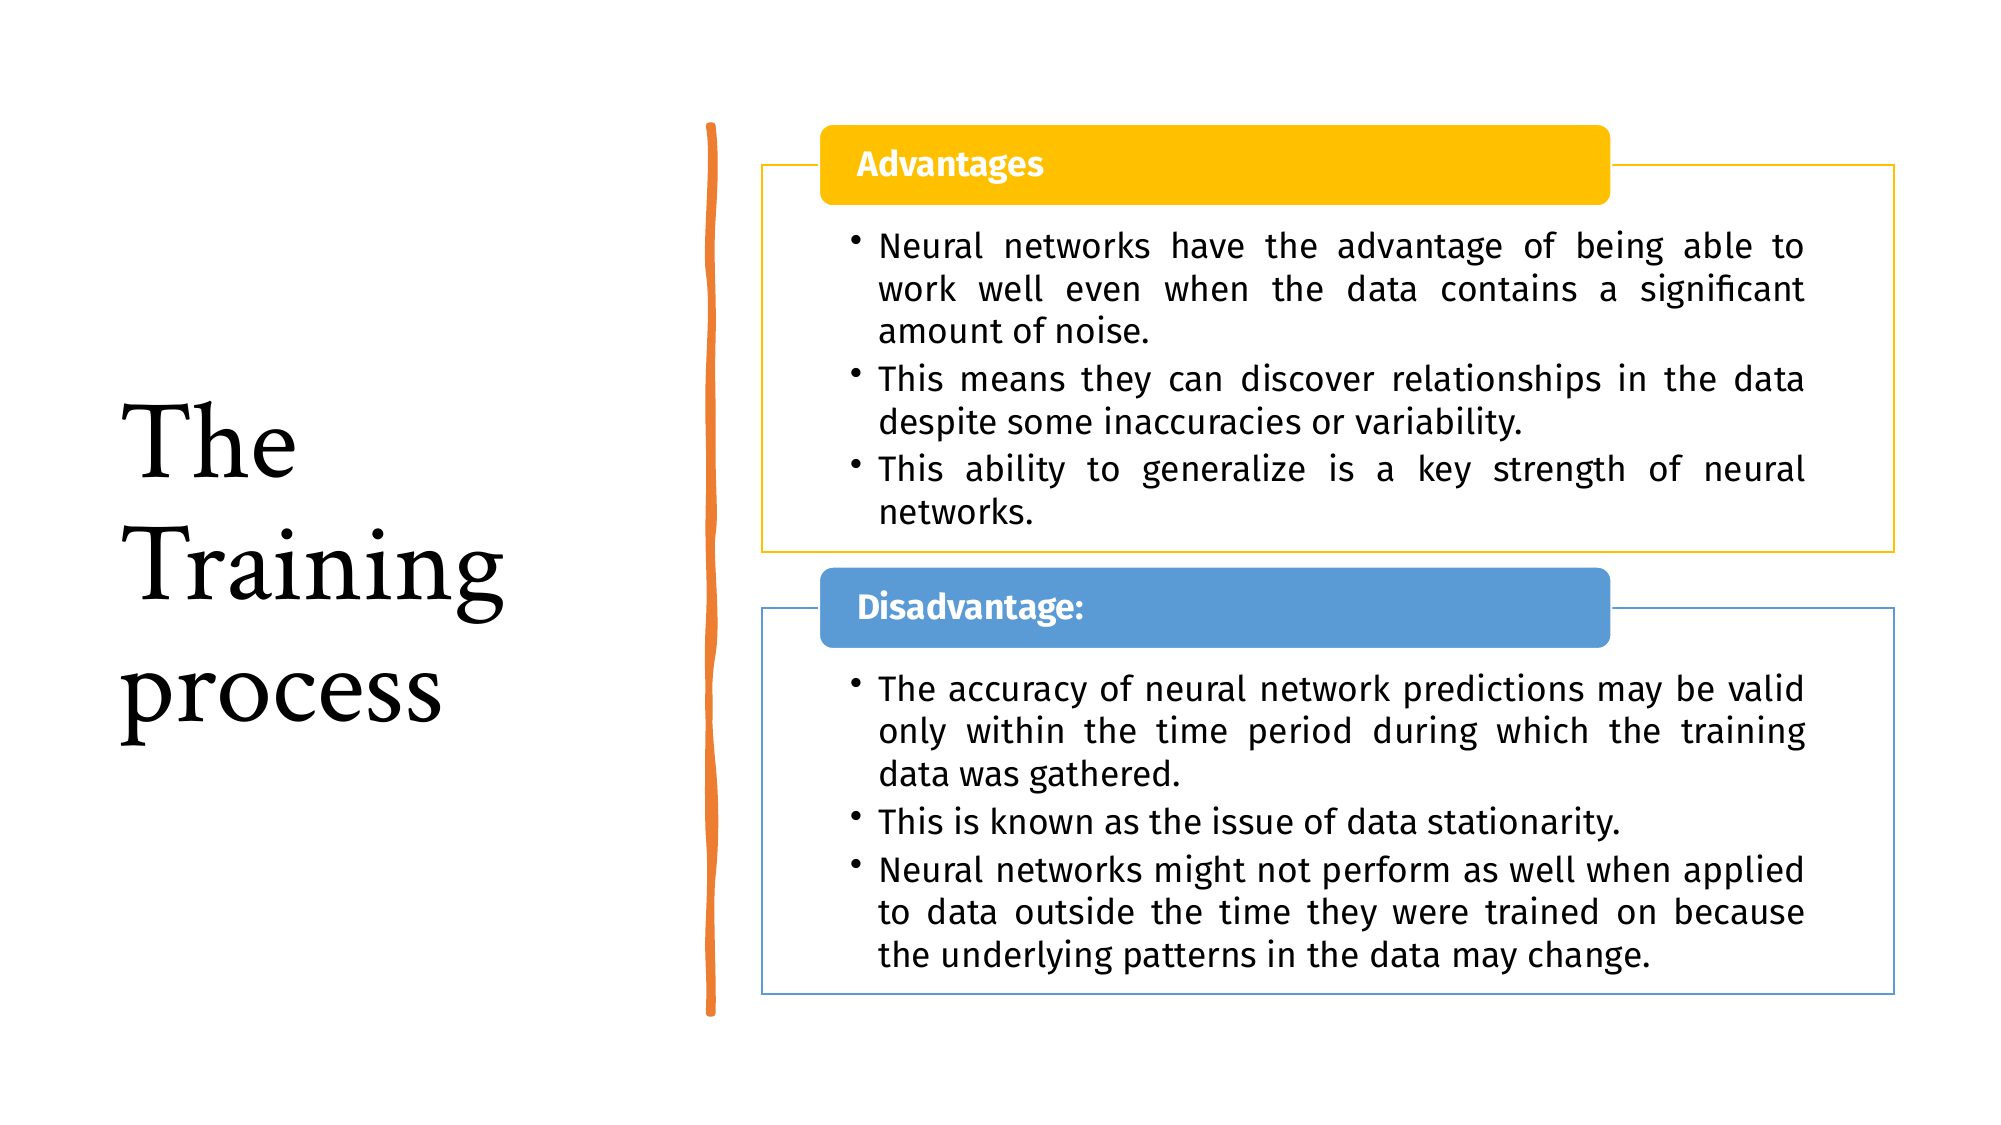

Neural networks have the advantage of being able to work well even when the data contains a significant amount of noise.
This means they can discover relationships in the data despite some inaccuracies or variability.
This ability to generalize is a key strength of neural networks.
Advantages
The accuracy of neural network predictions may be valid only within the time period during which the training data was gathered.
This is known as the issue of data stationarity.
Neural networks might not perform as well when applied to data outside the time they were trained on because the underlying patterns in the data may change.
Disadvantage:
# The Training process

Subject: PMA, B Tech(H) 5th Sem , UTD, CSVTU, Bhilai
27